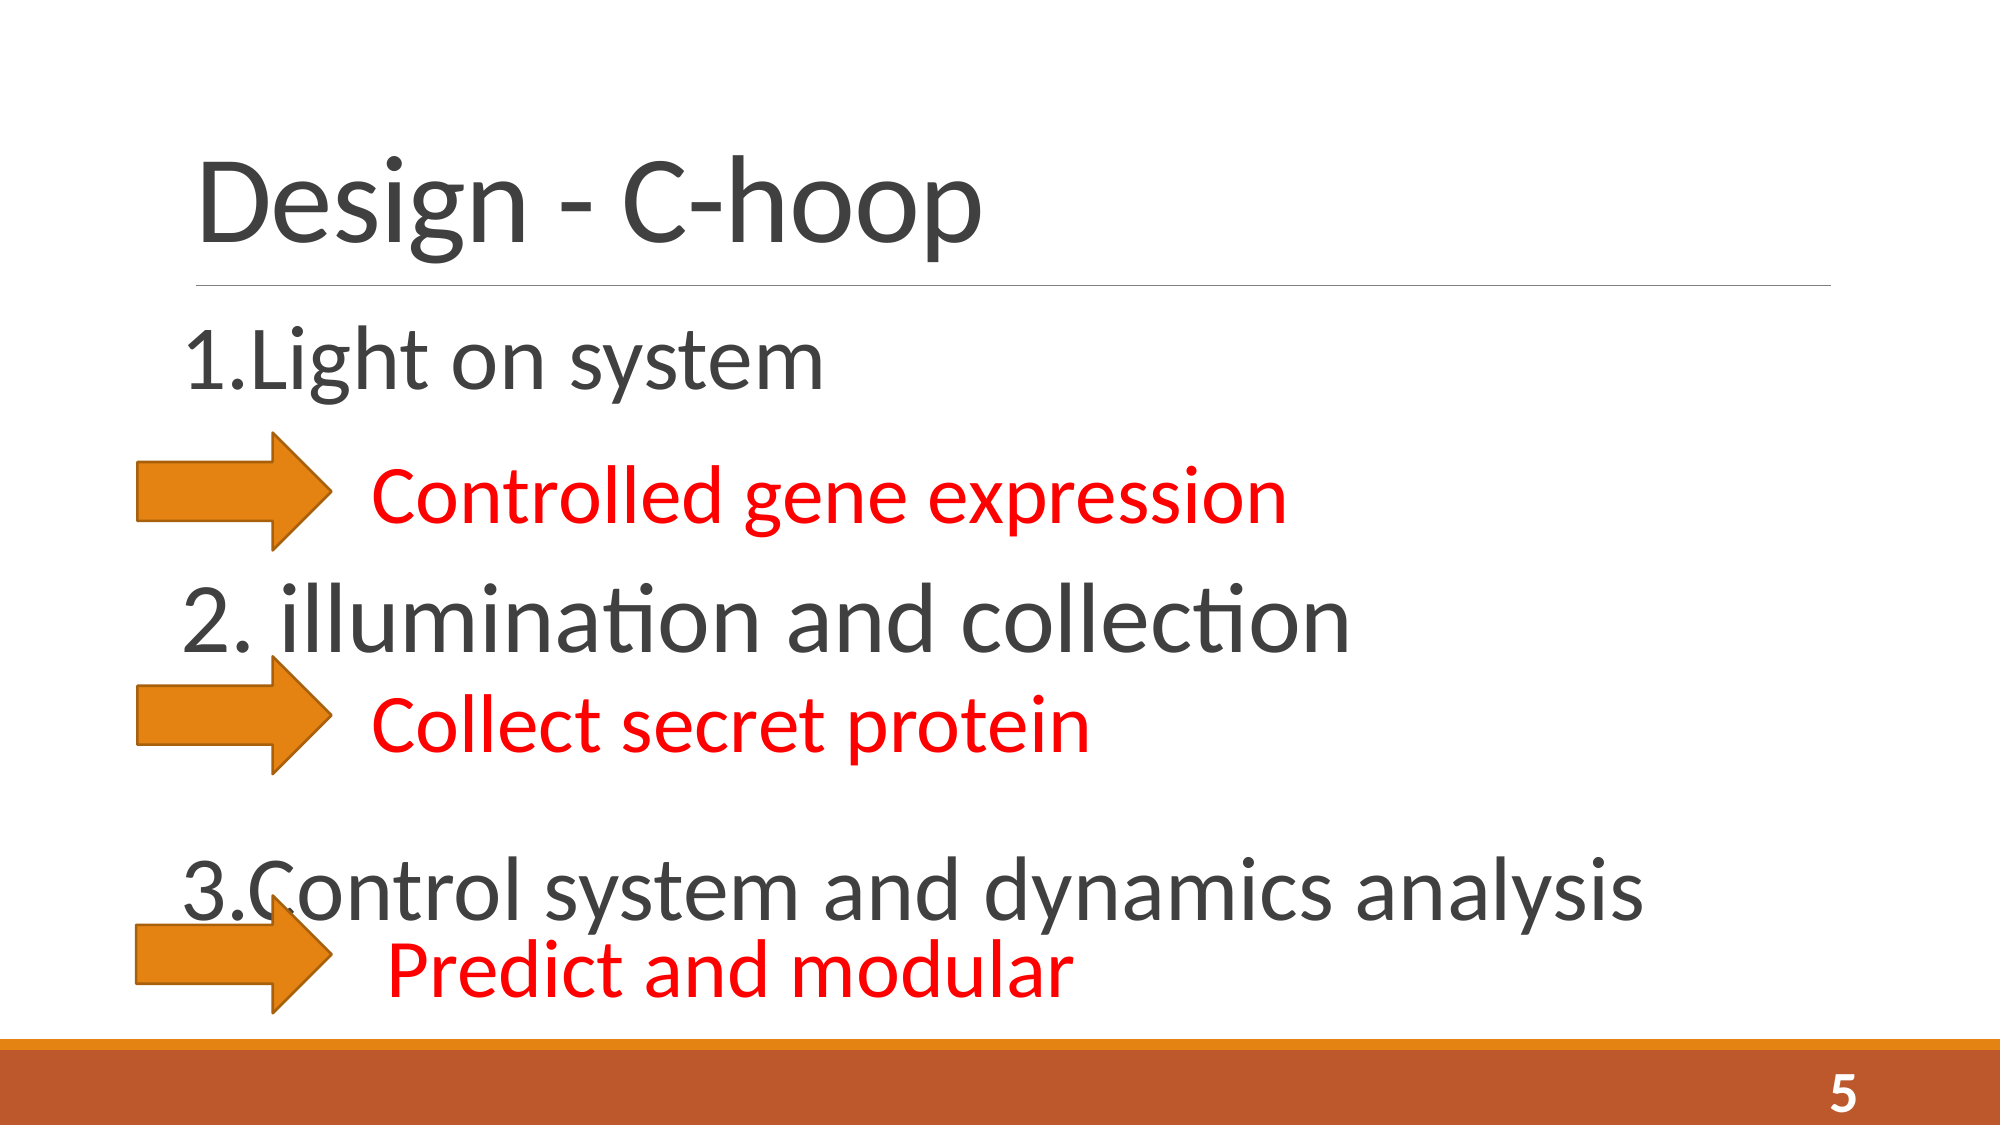

# Design - C-hoop
1.Light on system

2. illumination and collection

3.Control system and dynamics analysis

Controlled gene expression

Collect secret protein

Predict and modular
5